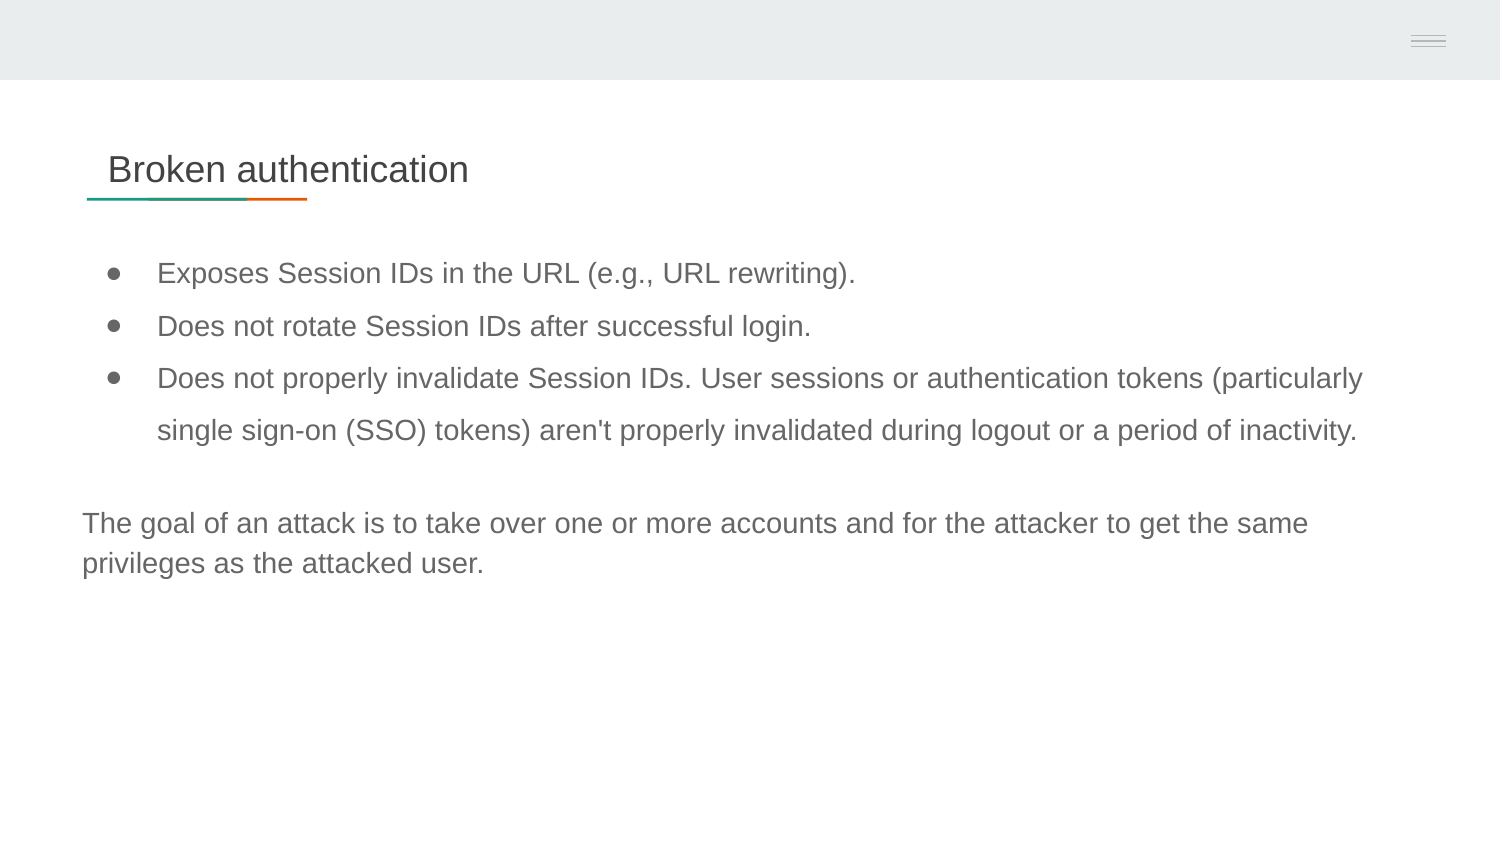

# Broken authentication

Exposes Session IDs in the URL (e.g., URL rewriting).
Does not rotate Session IDs after successful login.
Does not properly invalidate Session IDs. User sessions or authentication tokens (particularly single sign-on (SSO) tokens) aren't properly invalidated during logout or a period of inactivity.

The goal of an attack is to take over one or more accounts and for the attacker to get the same privileges as the attacked user.